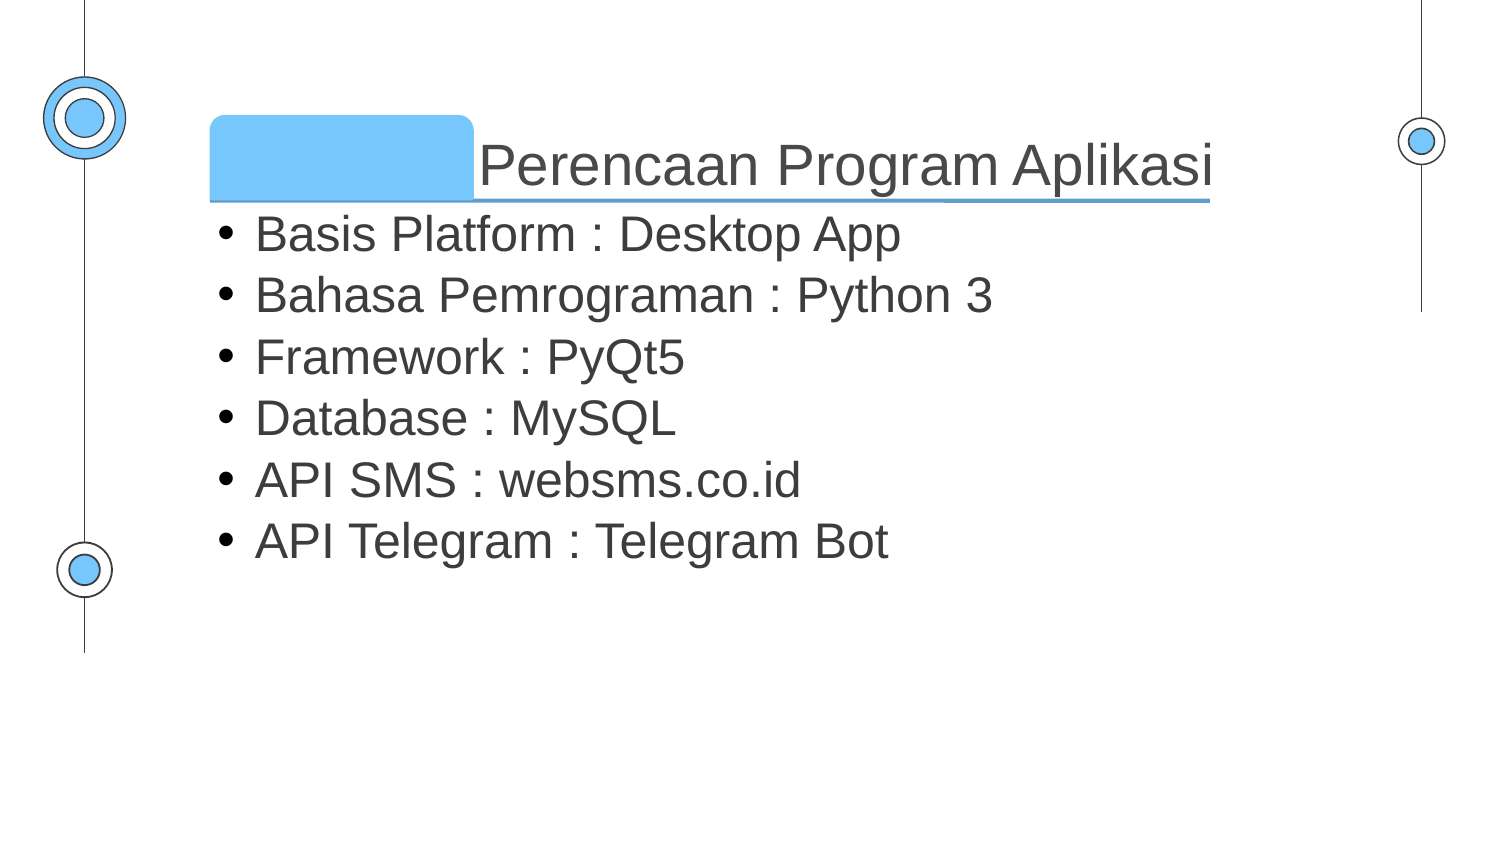

Basis Platform : Desktop App
Bahasa Pemrograman : Python 3
Framework : PyQt5
Database : MySQL
API SMS : websms.co.id
API Telegram : Telegram Bot
# Perencaan Program Aplikasi